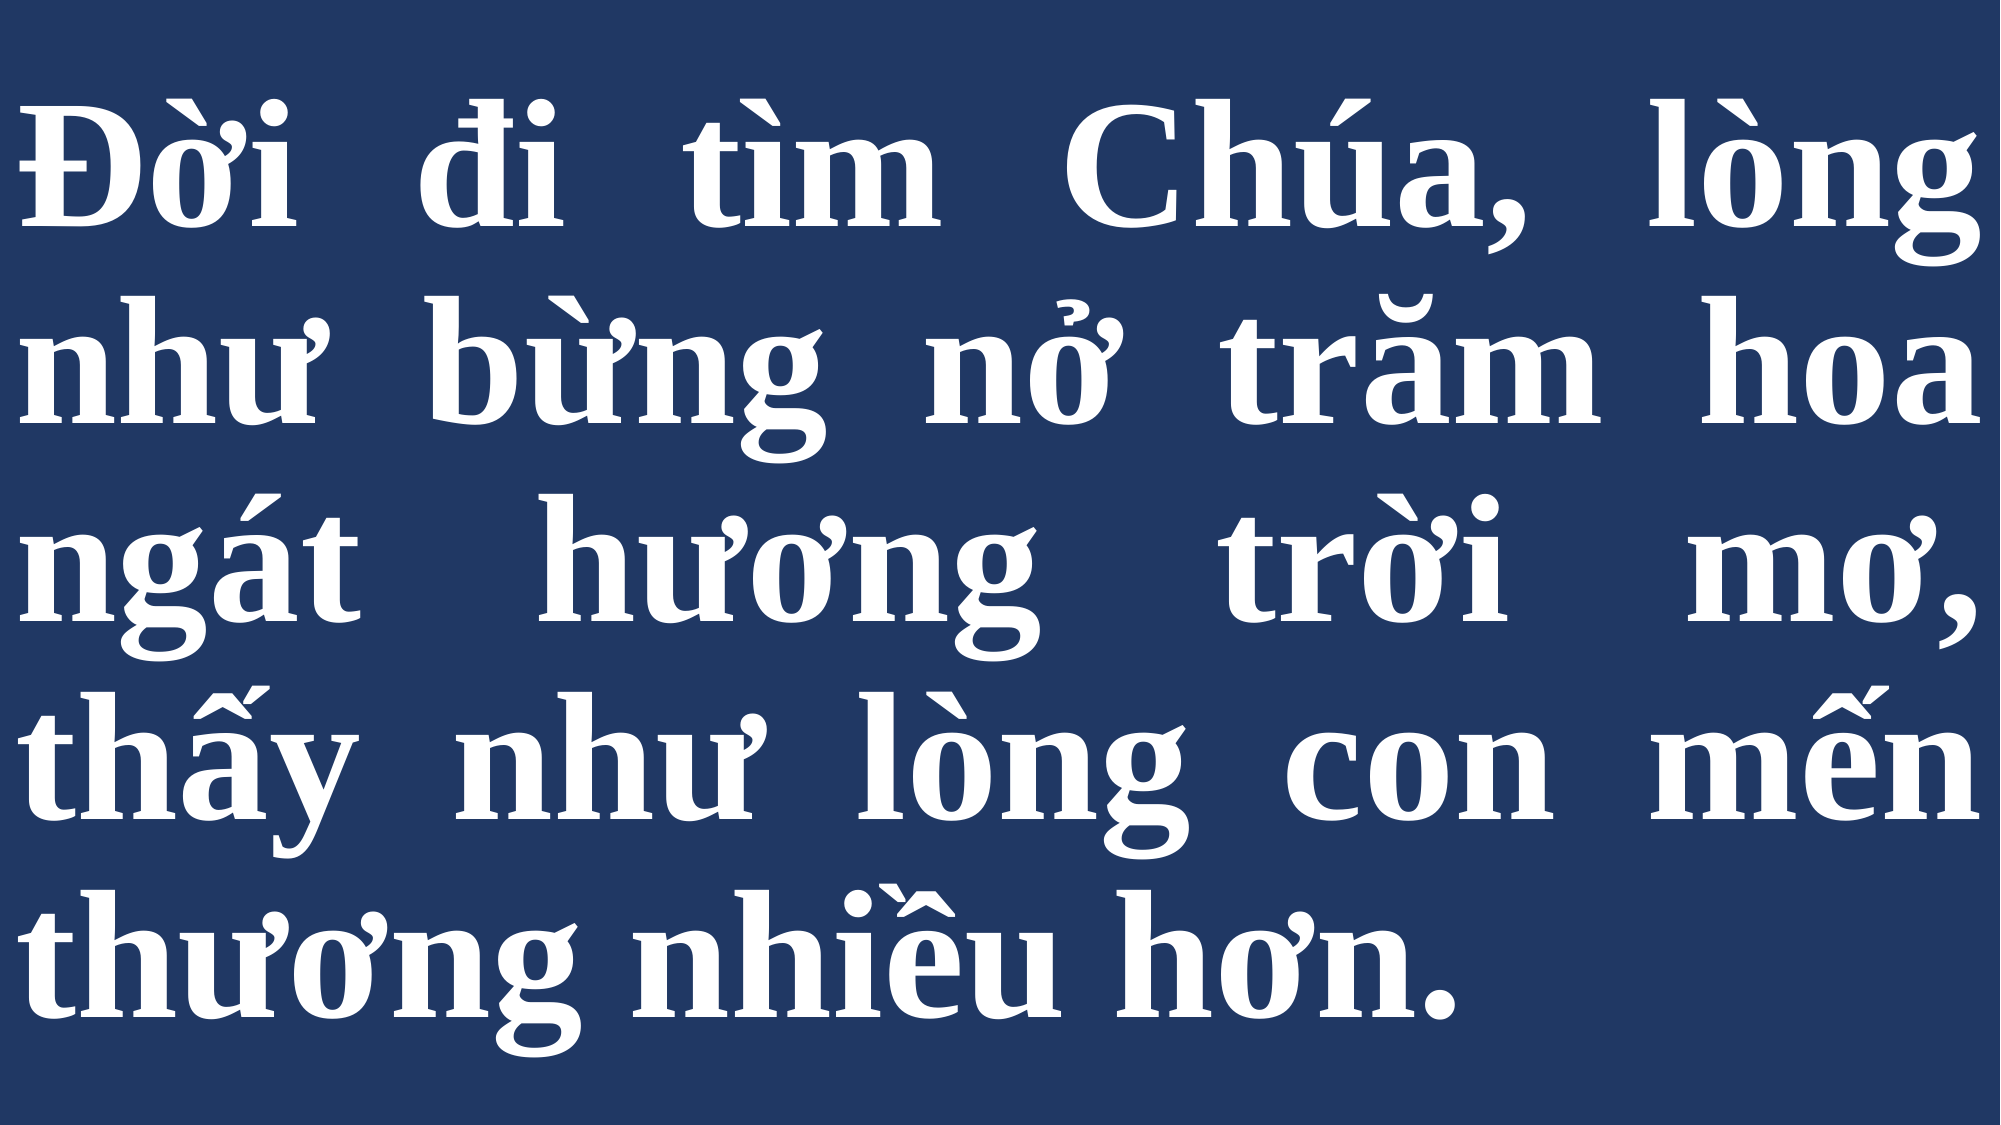

# Đời đi tìm Chúa, lòng như bừng nở trăm hoa ngát hương trời mơ, thấy như lòng con mến thương nhiều hơn.